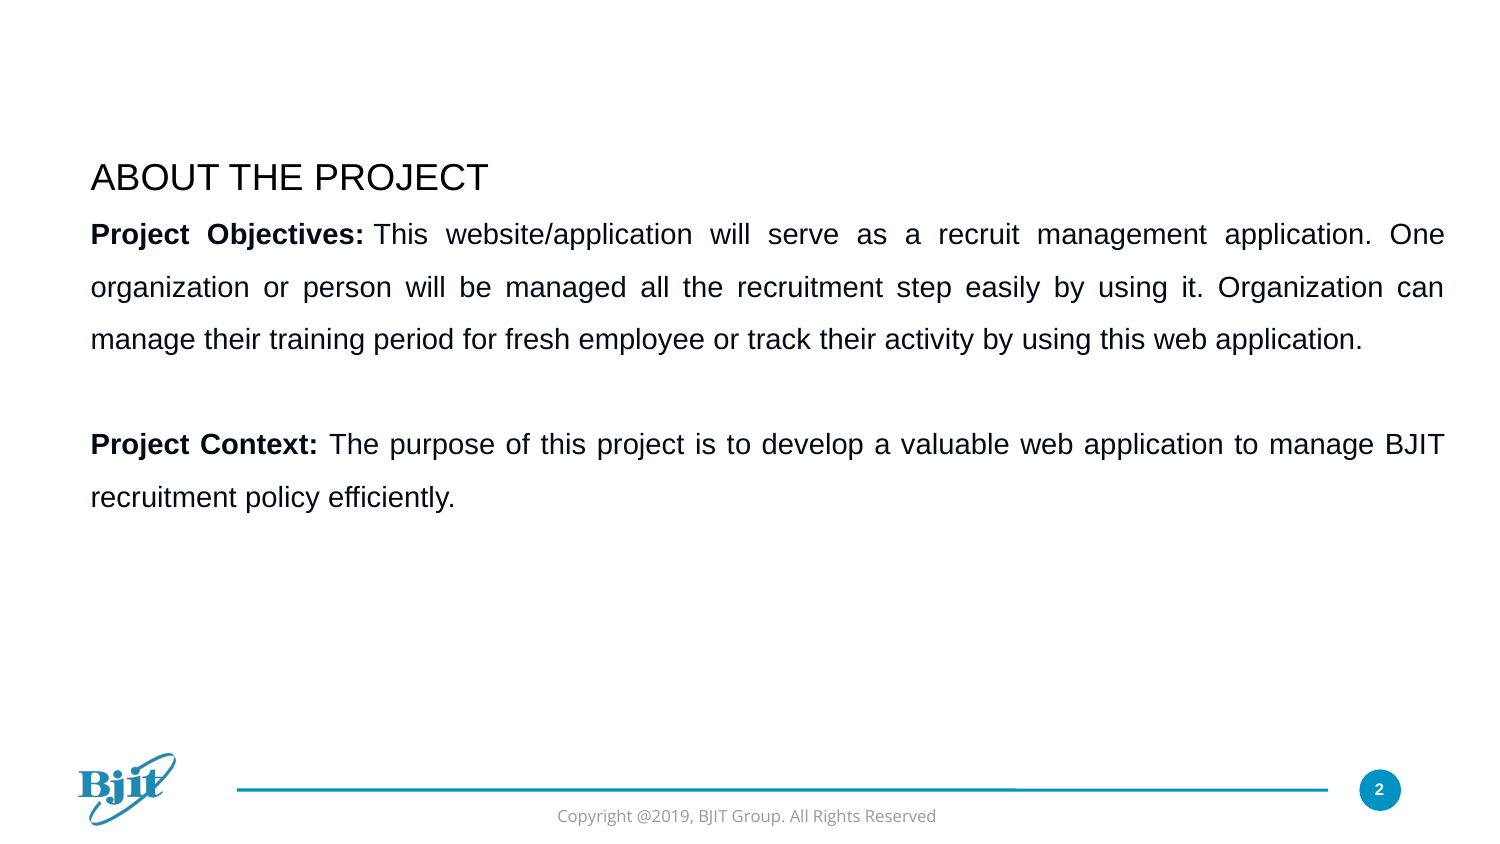

ABOUT THE PROJECT
Project Objectives: This website/application will serve as a recruit management application. One organization or person will be managed all the recruitment step easily by using it. Organization can manage their training period for fresh employee or track their activity by using this web application.

Project Context: The purpose of this project is to develop a valuable web application to manage BJIT recruitment policy efficiently.